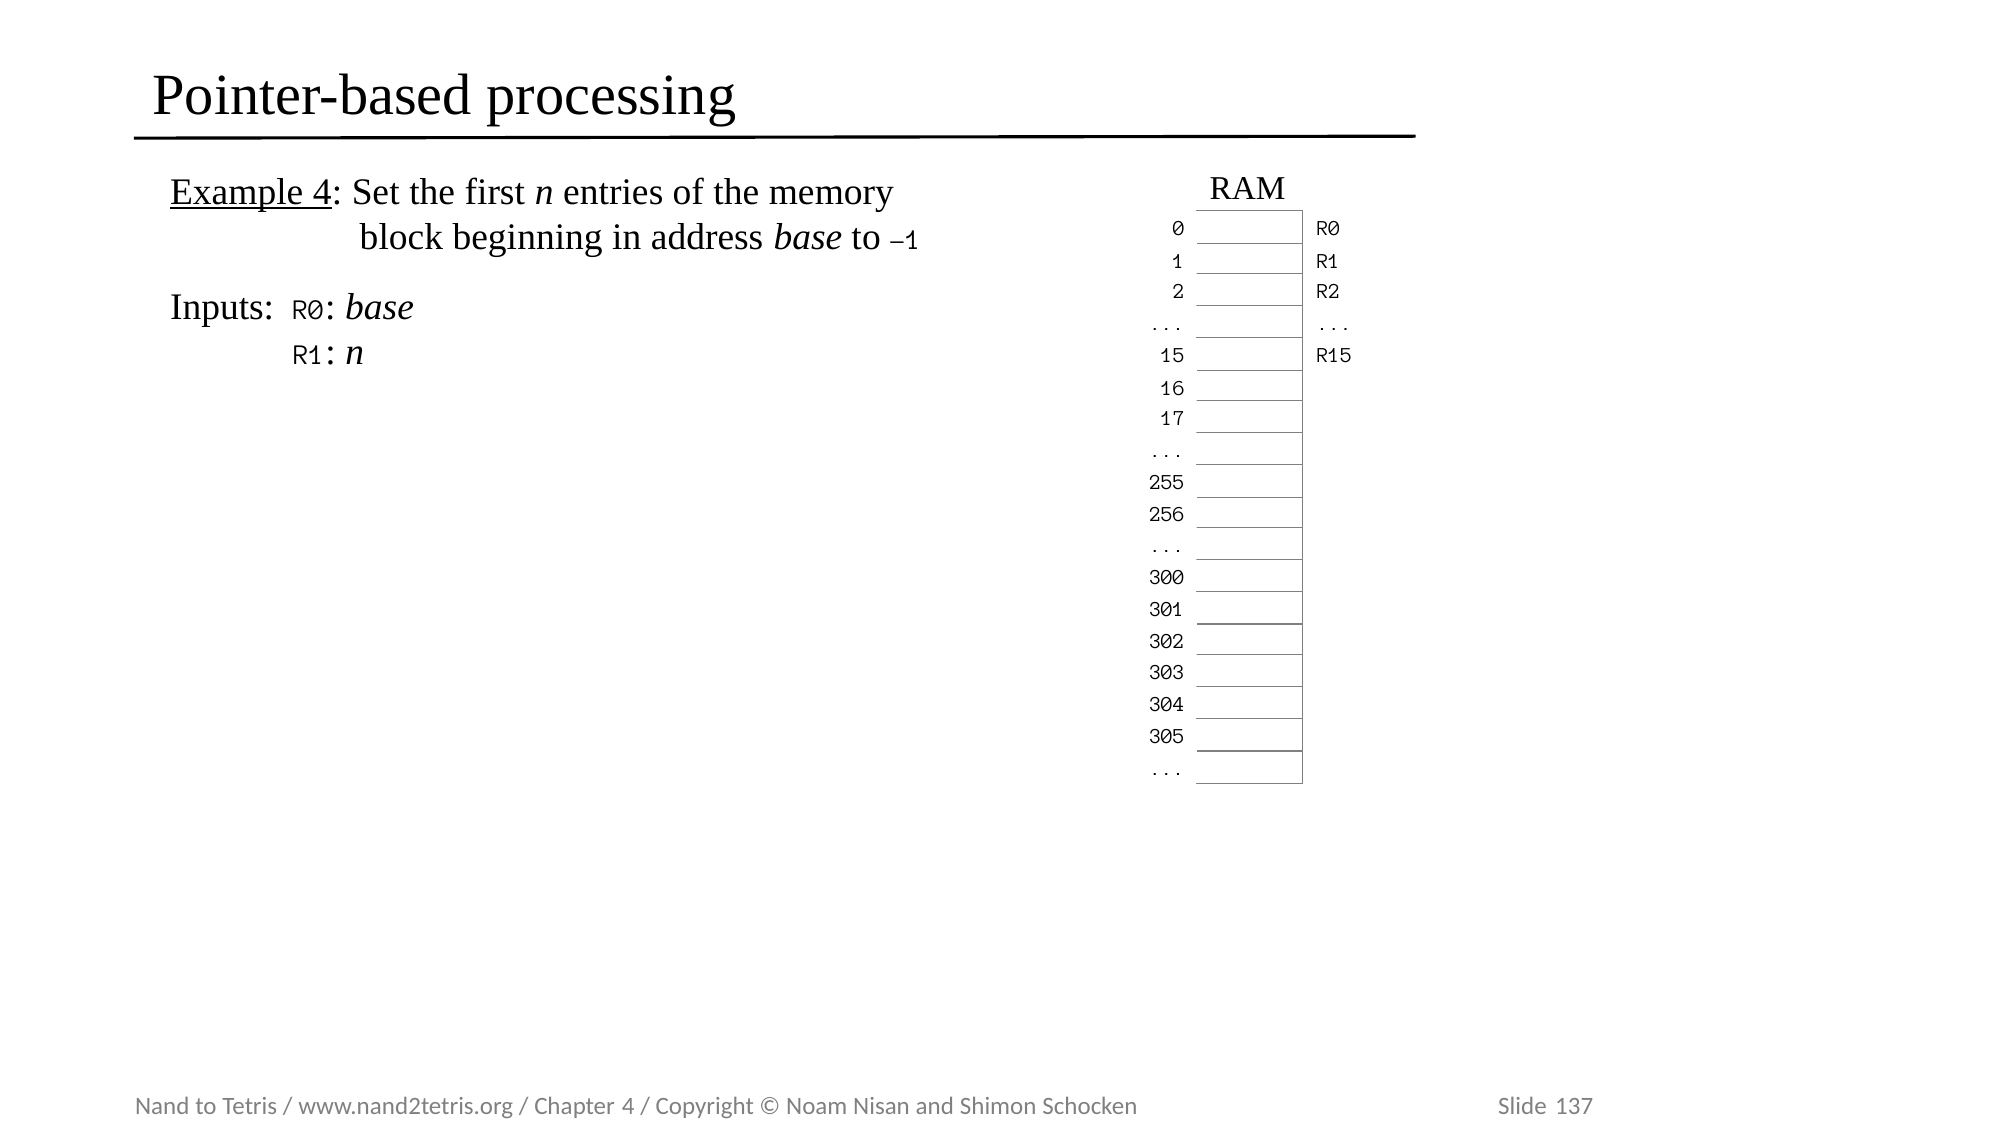

# Pointer-based processing
RAM
0

R0
1

R1
2

R2
...

...
15

R15
16

17

...

255

256

...

300

301

302

303

304

305

...

Example 4: Set the first n entries of the memory
                    block beginning in address base to –1
Inputs:  R0: base
             R1: n